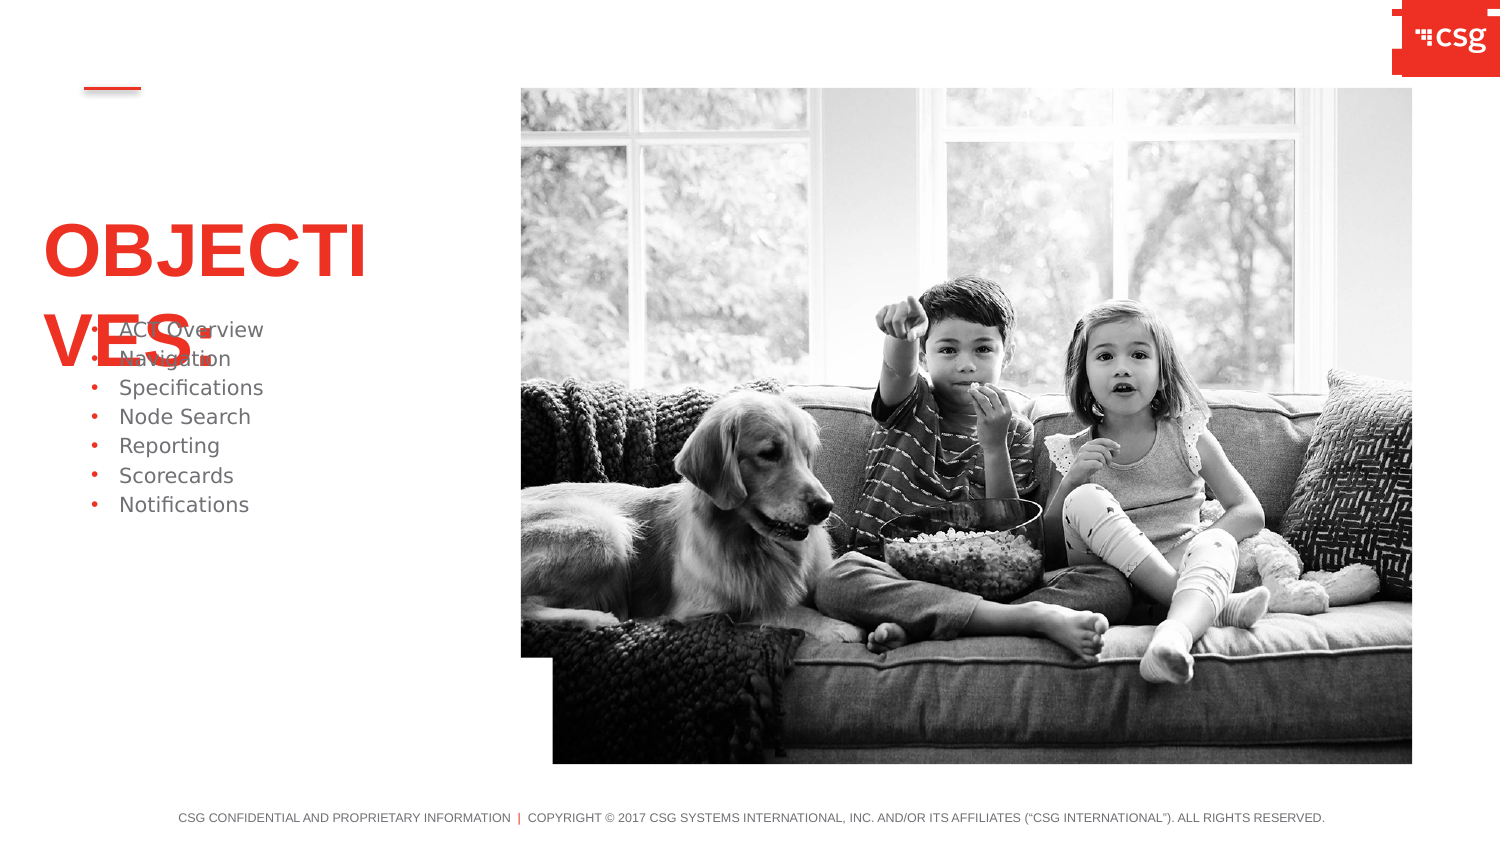

Objectives:
ACT Overview
Navigation
Specifications
Node Search
Reporting
Scorecards
Notifications